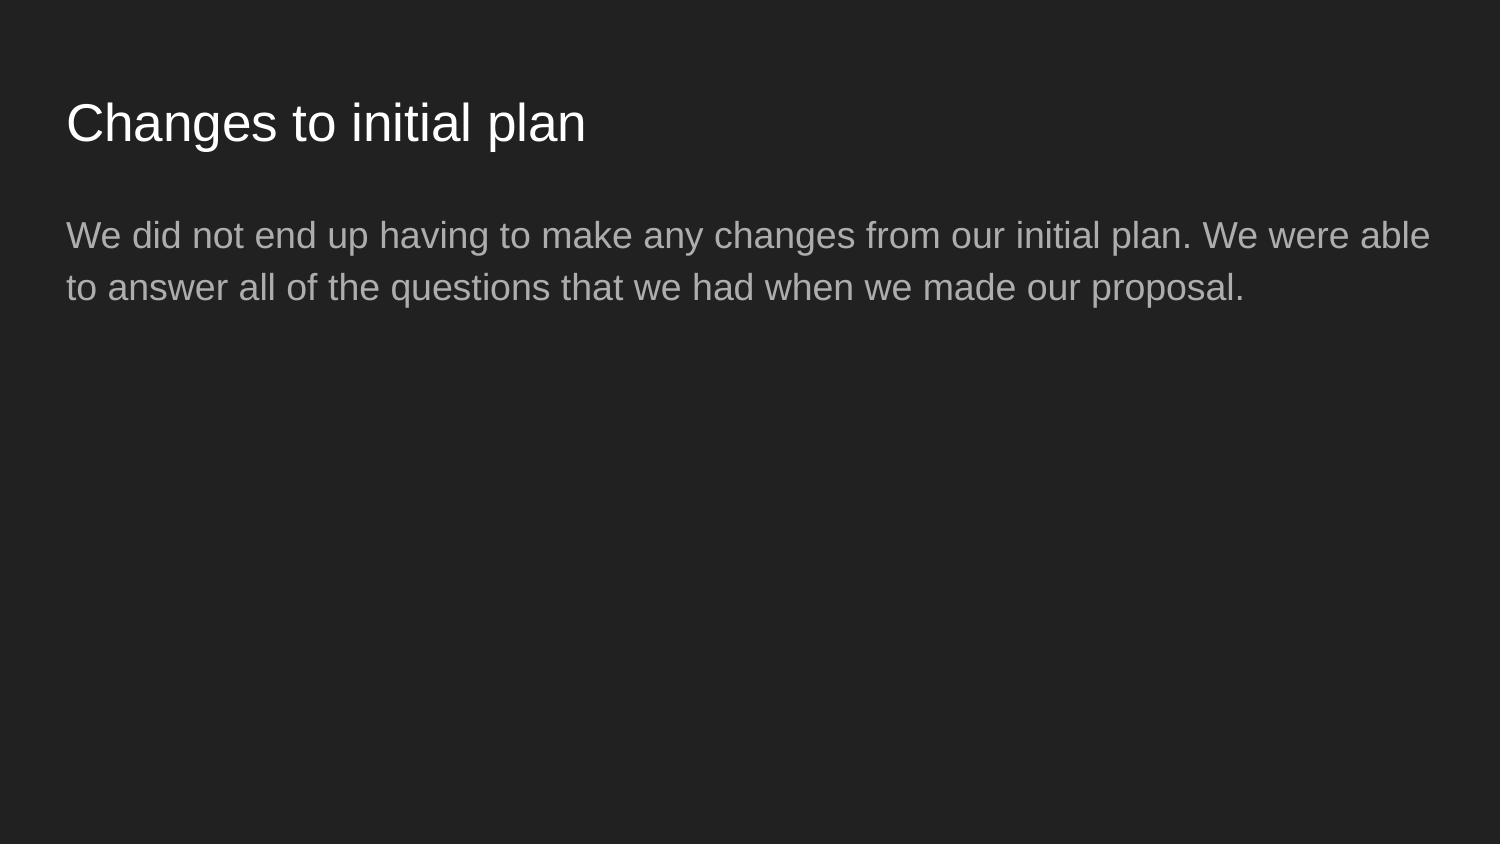

# Changes to initial plan
We did not end up having to make any changes from our initial plan. We were able to answer all of the questions that we had when we made our proposal.